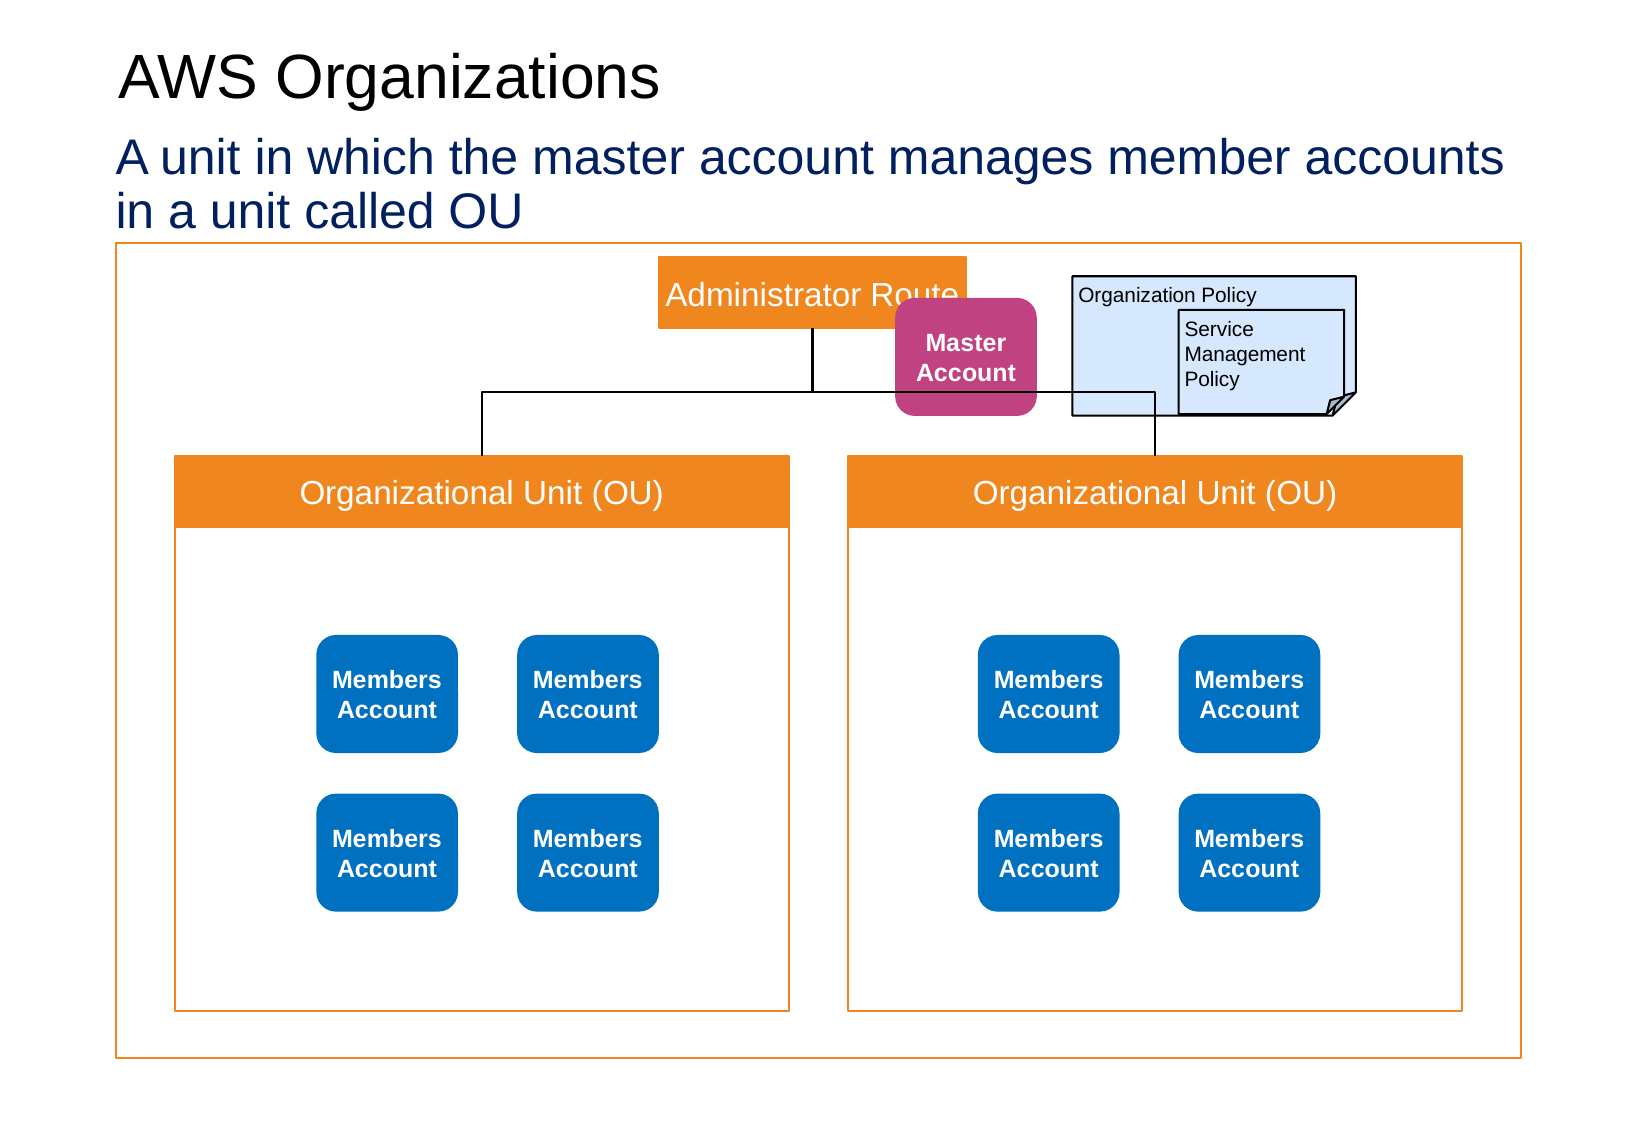

AWS Organizations
A unit in which the master account manages member accounts in a unit called OU

Administrator Route
Organization Policy
Master
Account
Service Management Policy
Organizational Unit (OU)
Organizational Unit (OU)

Members
Account
Members
Account
Members
Account
Members
Account
Members
Account
Members
Account
Members
Account
Members
Account